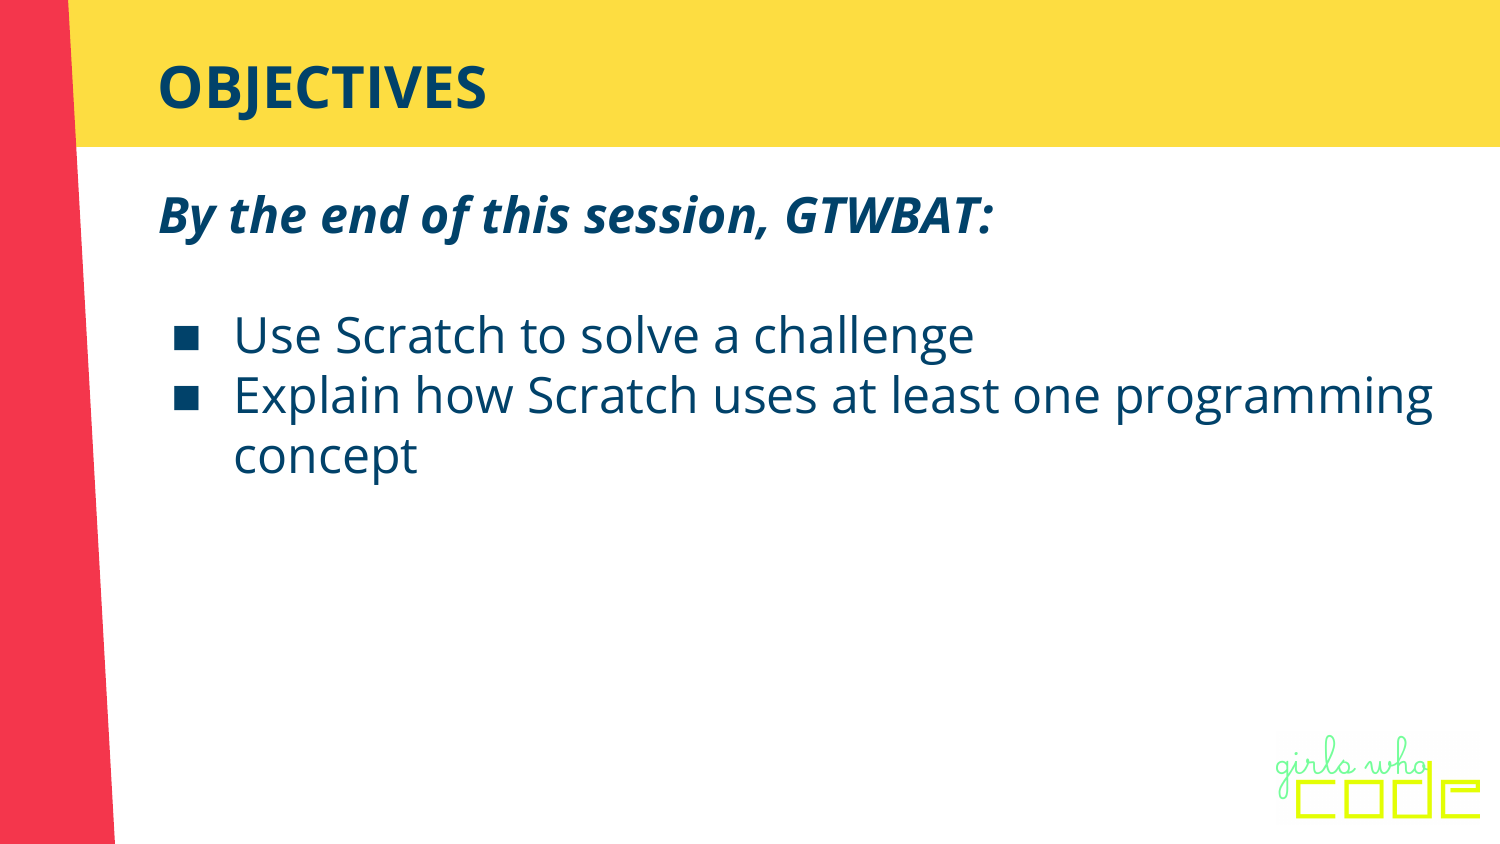

# OBJECTIVES
By the end of this session, GTWBAT:

Use Scratch to solve a challenge
Explain how Scratch uses at least one programming concept